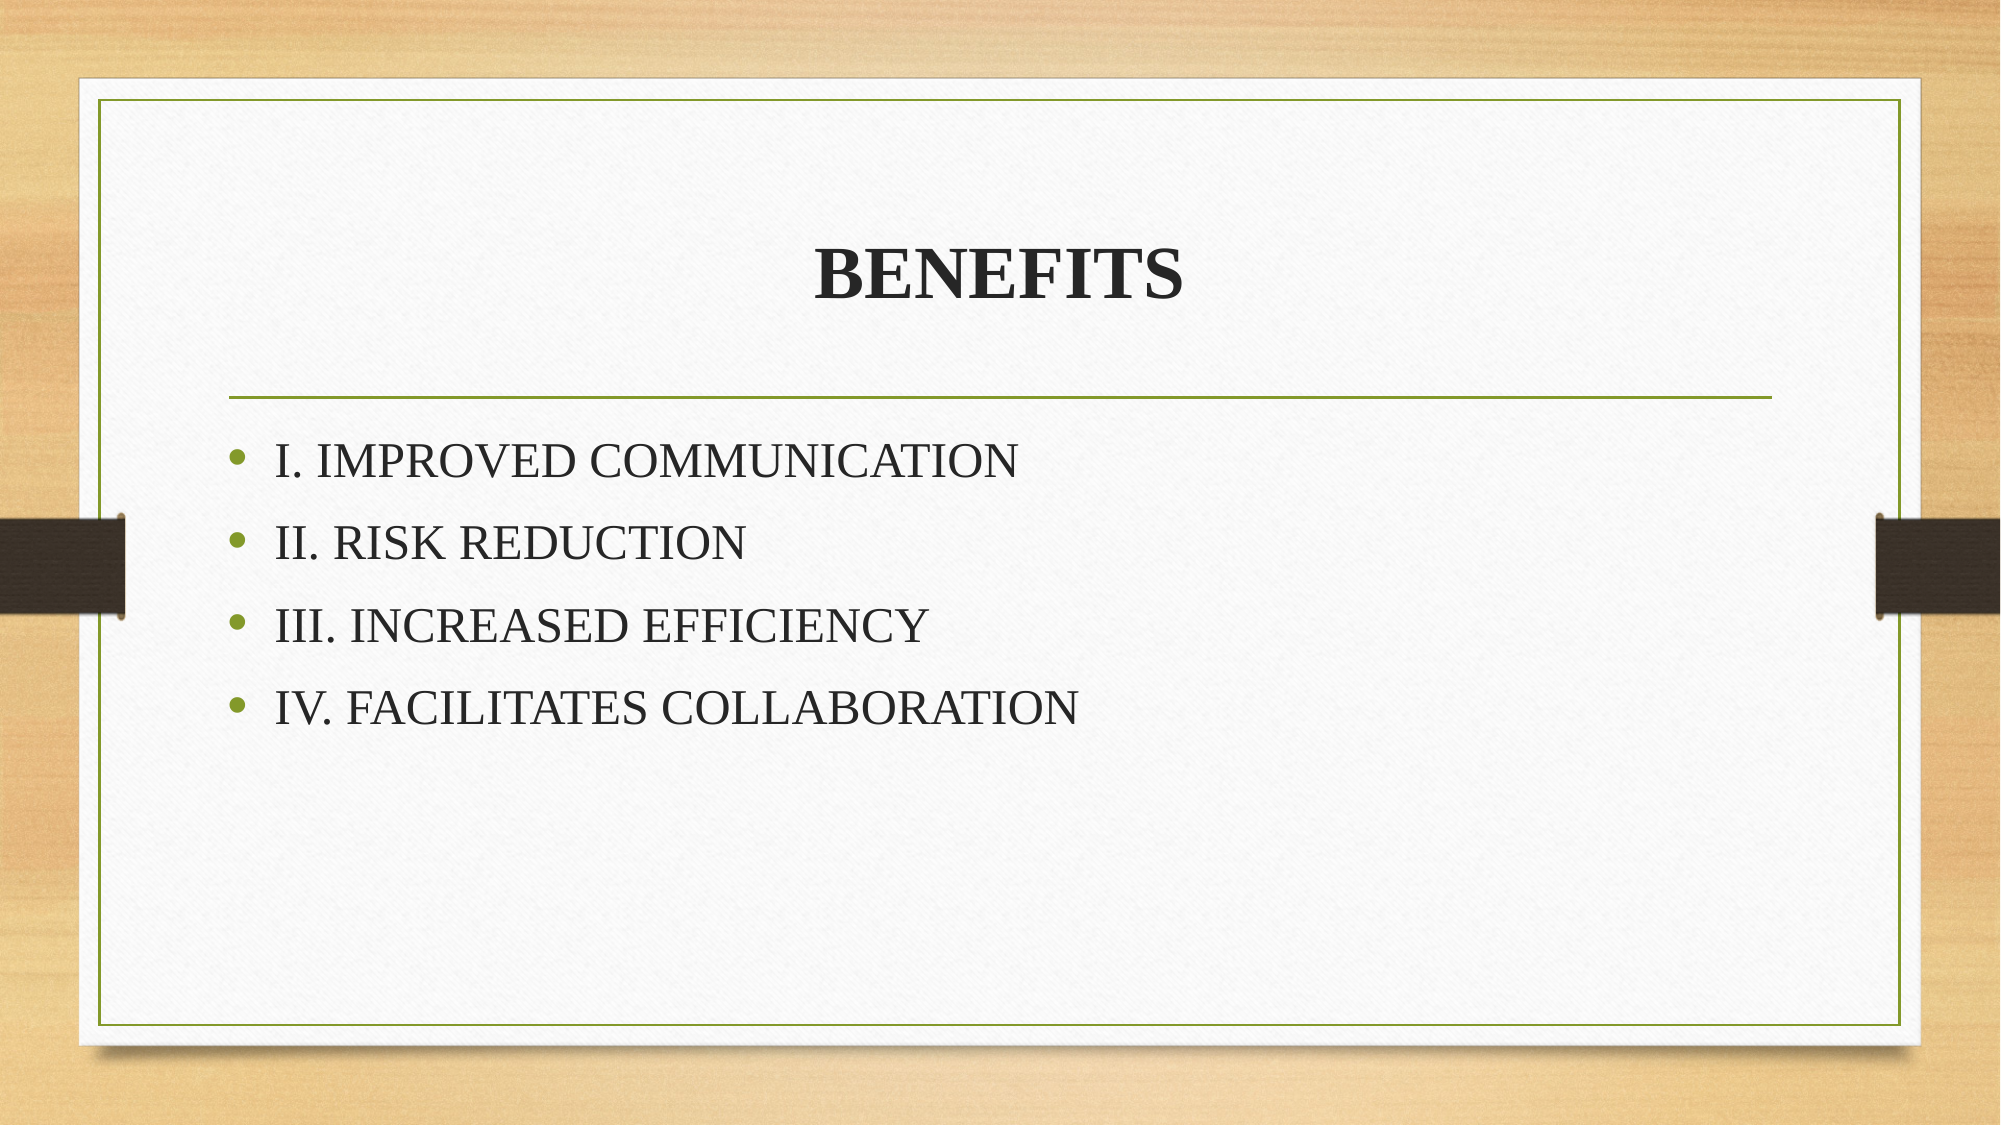

# BENEFITS
I. IMPROVED COMMUNICATION
II. RISK REDUCTION
III. INCREASED EFFICIENCY
IV. FACILITATES COLLABORATION